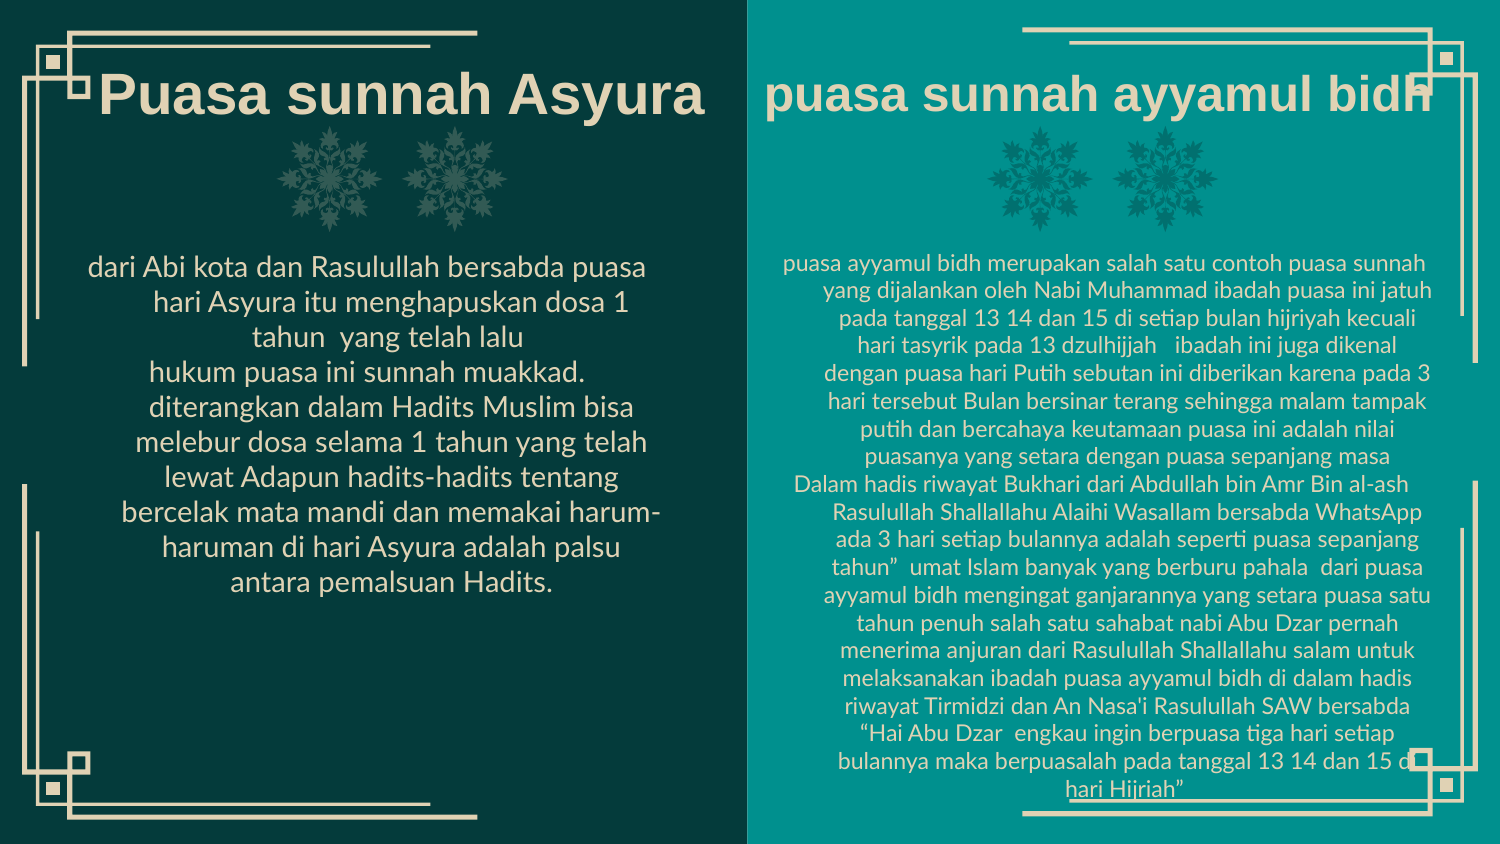

# Puasa sunnah Asyura
puasa sunnah ayyamul bidh
 dari Abi kota dan Rasulullah bersabda puasa hari Asyura itu menghapuskan dosa 1 tahun  yang telah lalu
 hukum puasa ini sunnah muakkad. diterangkan dalam Hadits Muslim bisa melebur dosa selama 1 tahun yang telah lewat Adapun hadits-hadits tentang bercelak mata mandi dan memakai harum-haruman di hari Asyura adalah palsu antara pemalsuan Hadits.

 puasa ayyamul bidh merupakan salah satu contoh puasa sunnah yang dijalankan oleh Nabi Muhammad ibadah puasa ini jatuh pada tanggal 13 14 dan 15 di setiap bulan hijriyah kecuali hari tasyrik pada 13 dzulhijjah   ibadah ini juga dikenal dengan puasa hari Putih sebutan ini diberikan karena pada 3 hari tersebut Bulan bersinar terang sehingga malam tampak putih dan bercahaya keutamaan puasa ini adalah nilai puasanya yang setara dengan puasa sepanjang masa
Dalam hadis riwayat Bukhari dari Abdullah bin Amr Bin al-ash Rasulullah Shallallahu Alaihi Wasallam bersabda WhatsApp ada 3 hari setiap bulannya adalah seperti puasa sepanjang tahun”  umat Islam banyak yang berburu pahala  dari puasa ayyamul bidh mengingat ganjarannya yang setara puasa satu tahun penuh salah satu sahabat nabi Abu Dzar pernah menerima anjuran dari Rasulullah Shallallahu salam untuk melaksanakan ibadah puasa ayyamul bidh di dalam hadis riwayat Tirmidzi dan An Nasa'i Rasulullah SAW bersabda “Hai Abu Dzar  engkau ingin berpuasa tiga hari setiap bulannya maka berpuasalah pada tanggal 13 14 dan 15 di hari Hijriah”